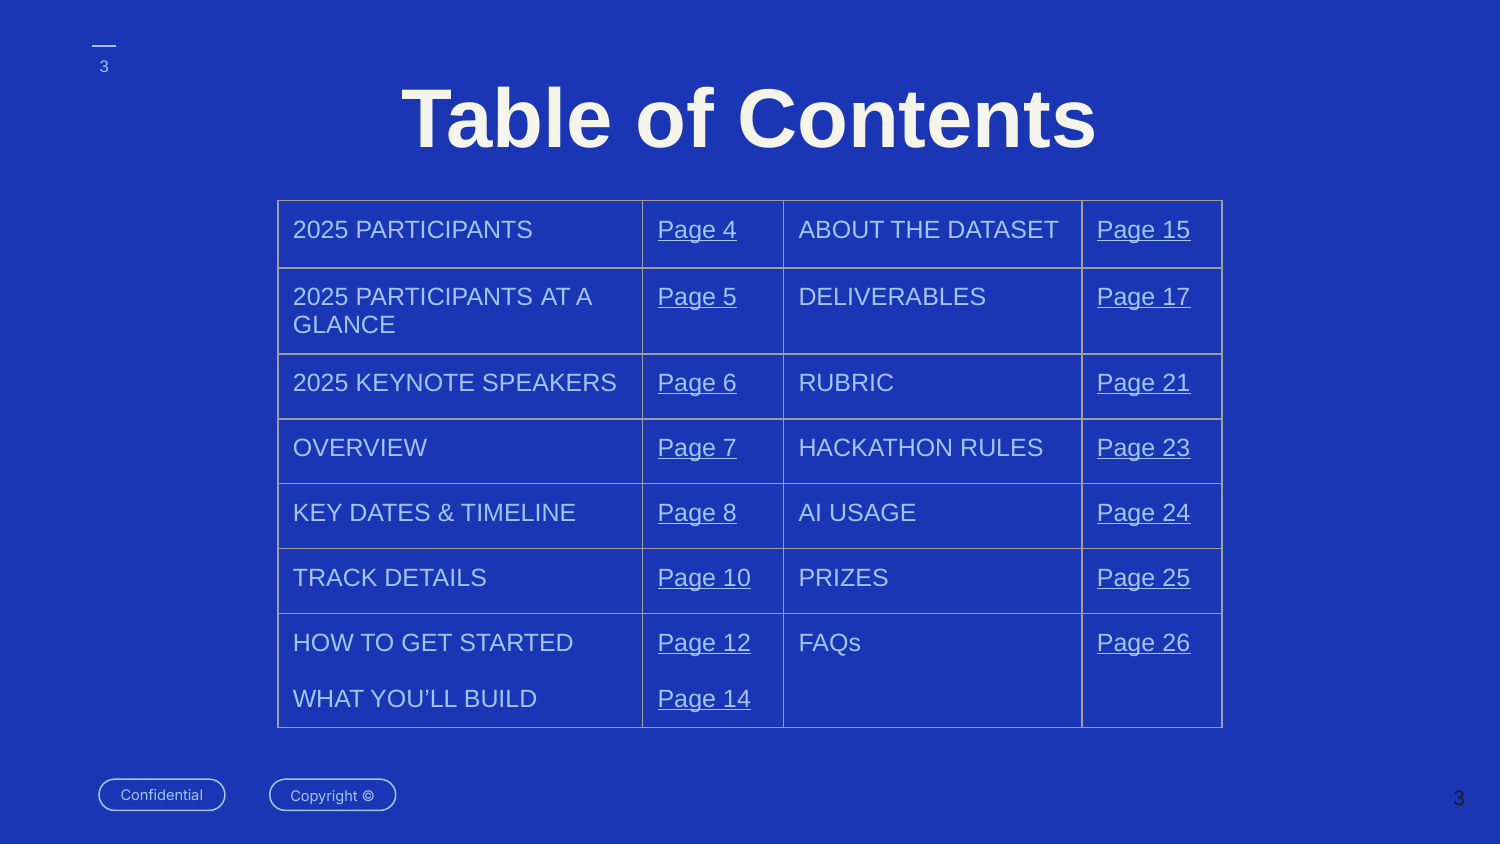

# Table of Contents
| 2025 PARTICIPANTS | Page 4 | ABOUT THE DATASET | Page 15 |
| --- | --- | --- | --- |
| 2025 PARTICIPANTS AT A GLANCE | Page 5 | DELIVERABLES | Page 17 |
| 2025 KEYNOTE SPEAKERS | Page 6 | RUBRIC | Page 21 |
| OVERVIEW | Page 7 | HACKATHON RULES | Page 23 |
| KEY DATES & TIMELINE | Page 8 | AI USAGE | Page 24 |
| TRACK DETAILS | Page 10 | PRIZES | Page 25 |
| HOW TO GET STARTED WHAT YOU’LL BUILD | Page 12 Page 14 | FAQs | Page 26 |
3